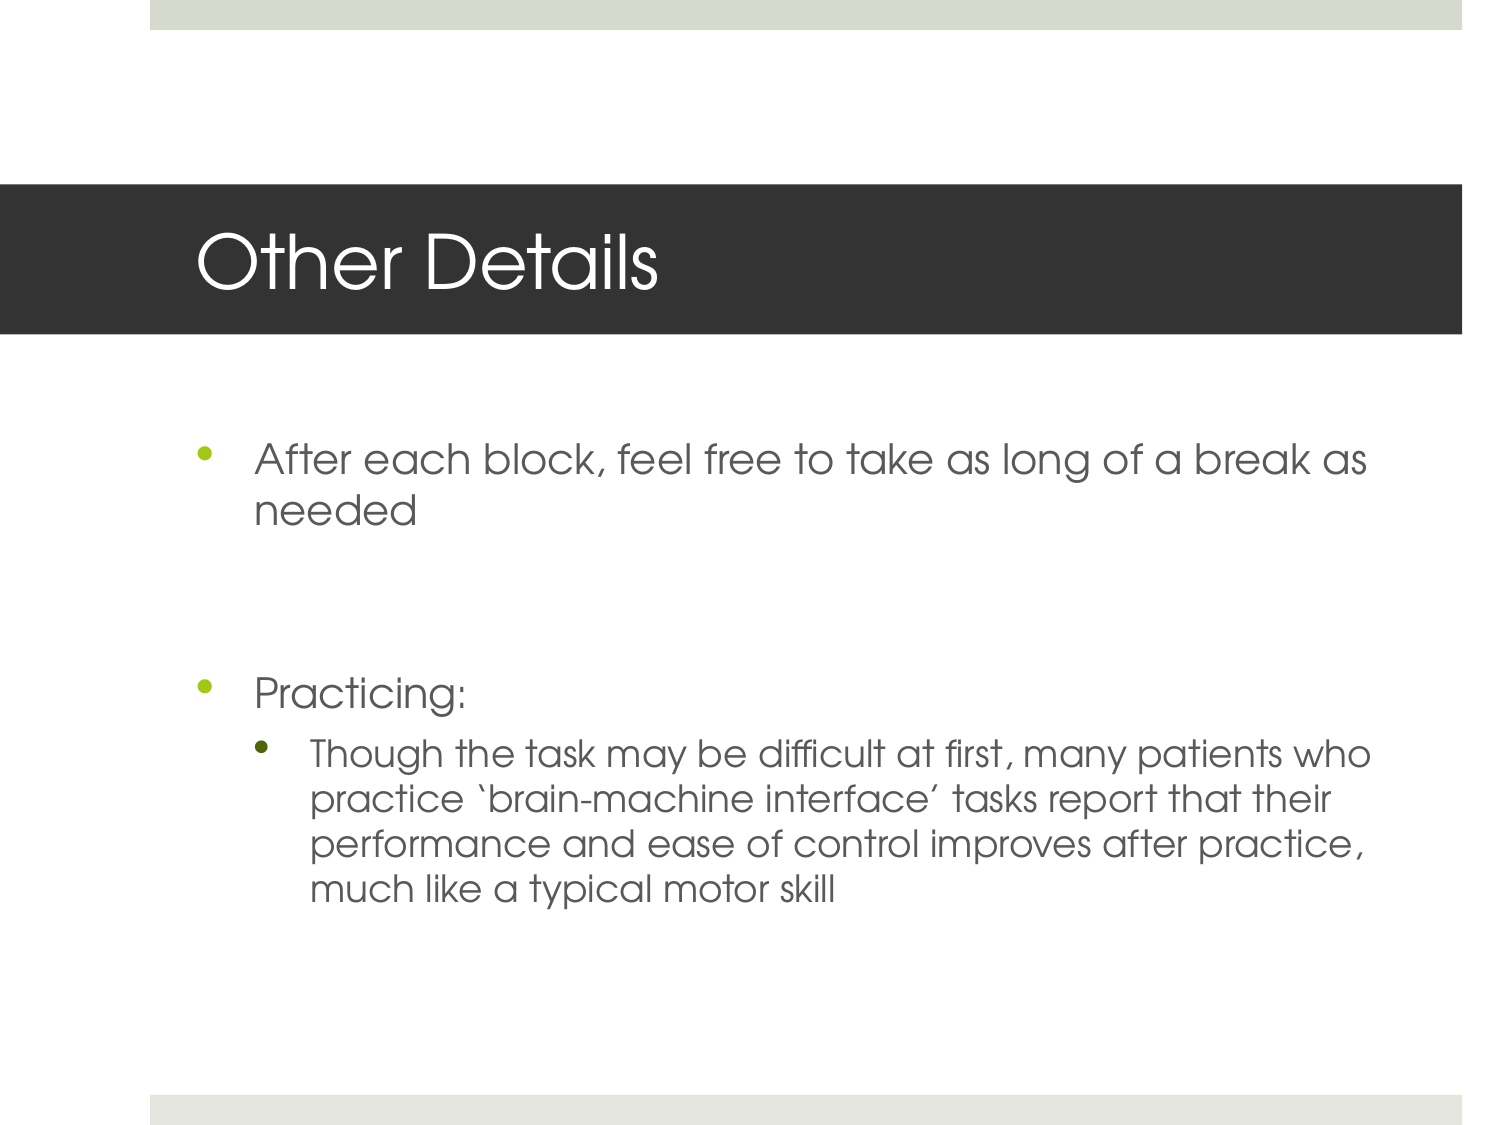

# Other Details
After each block, feel free to take as long of a break as needed

Practicing:
Though the task may be difficult at first, many patients who practice ‘brain-machine interface’ tasks report that their performance and ease of control improves after practice, much like a typical motor skill